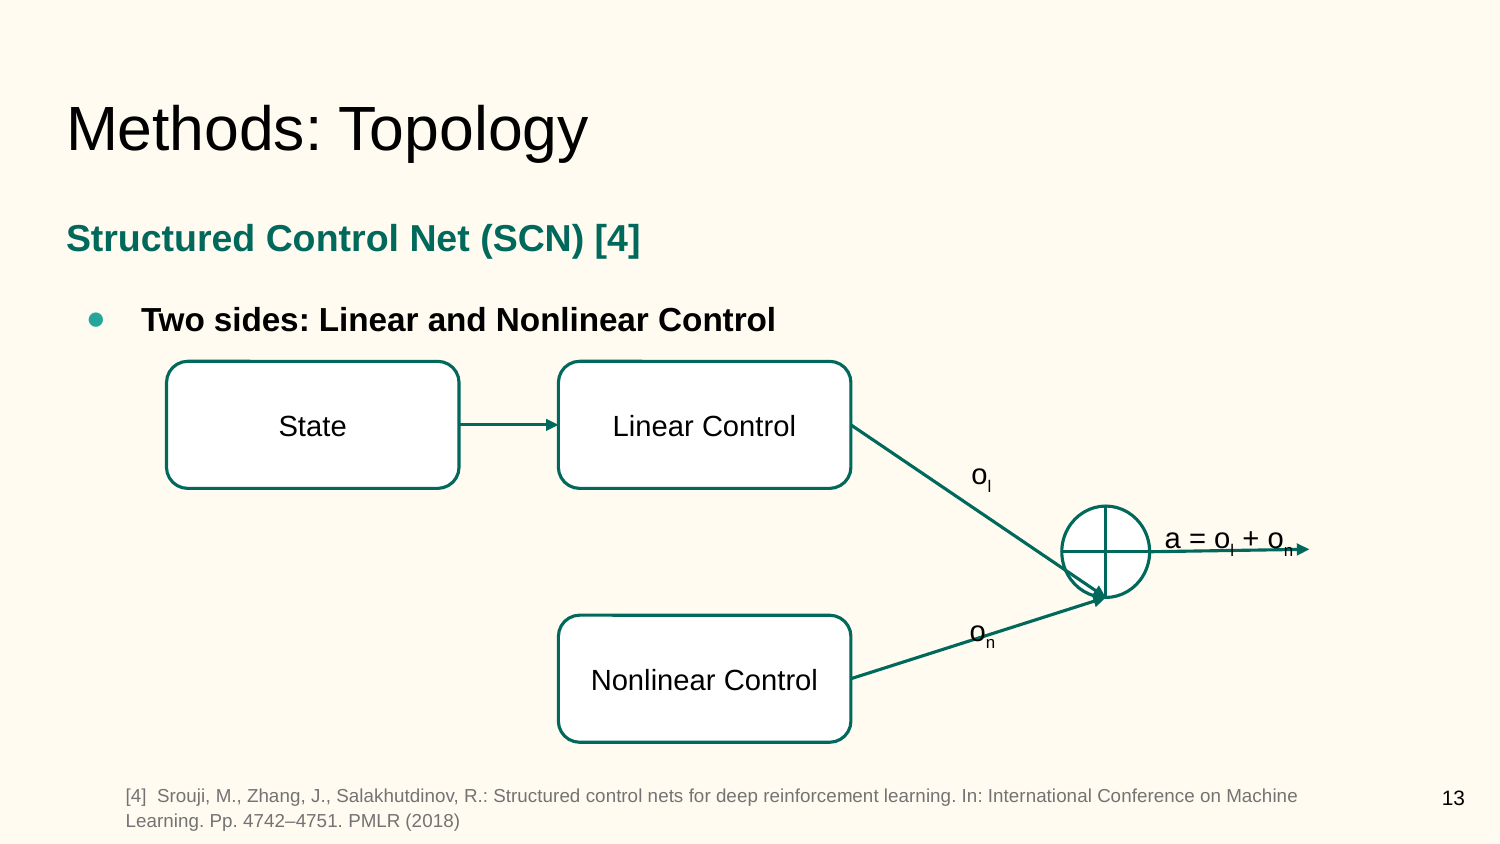

# Methods: Topology
Structured Control Net (SCN) [4]
Two sides: Linear and Nonlinear Control
State
Linear Control
ol
a = ol + on

on
Nonlinear Control
13
[4]  Srouji, M., Zhang, J., Salakhutdinov, R.: Structured control nets for deep reinforcement learning. In: International Conference on Machine Learning. Pp. 4742–4751. PMLR (2018)